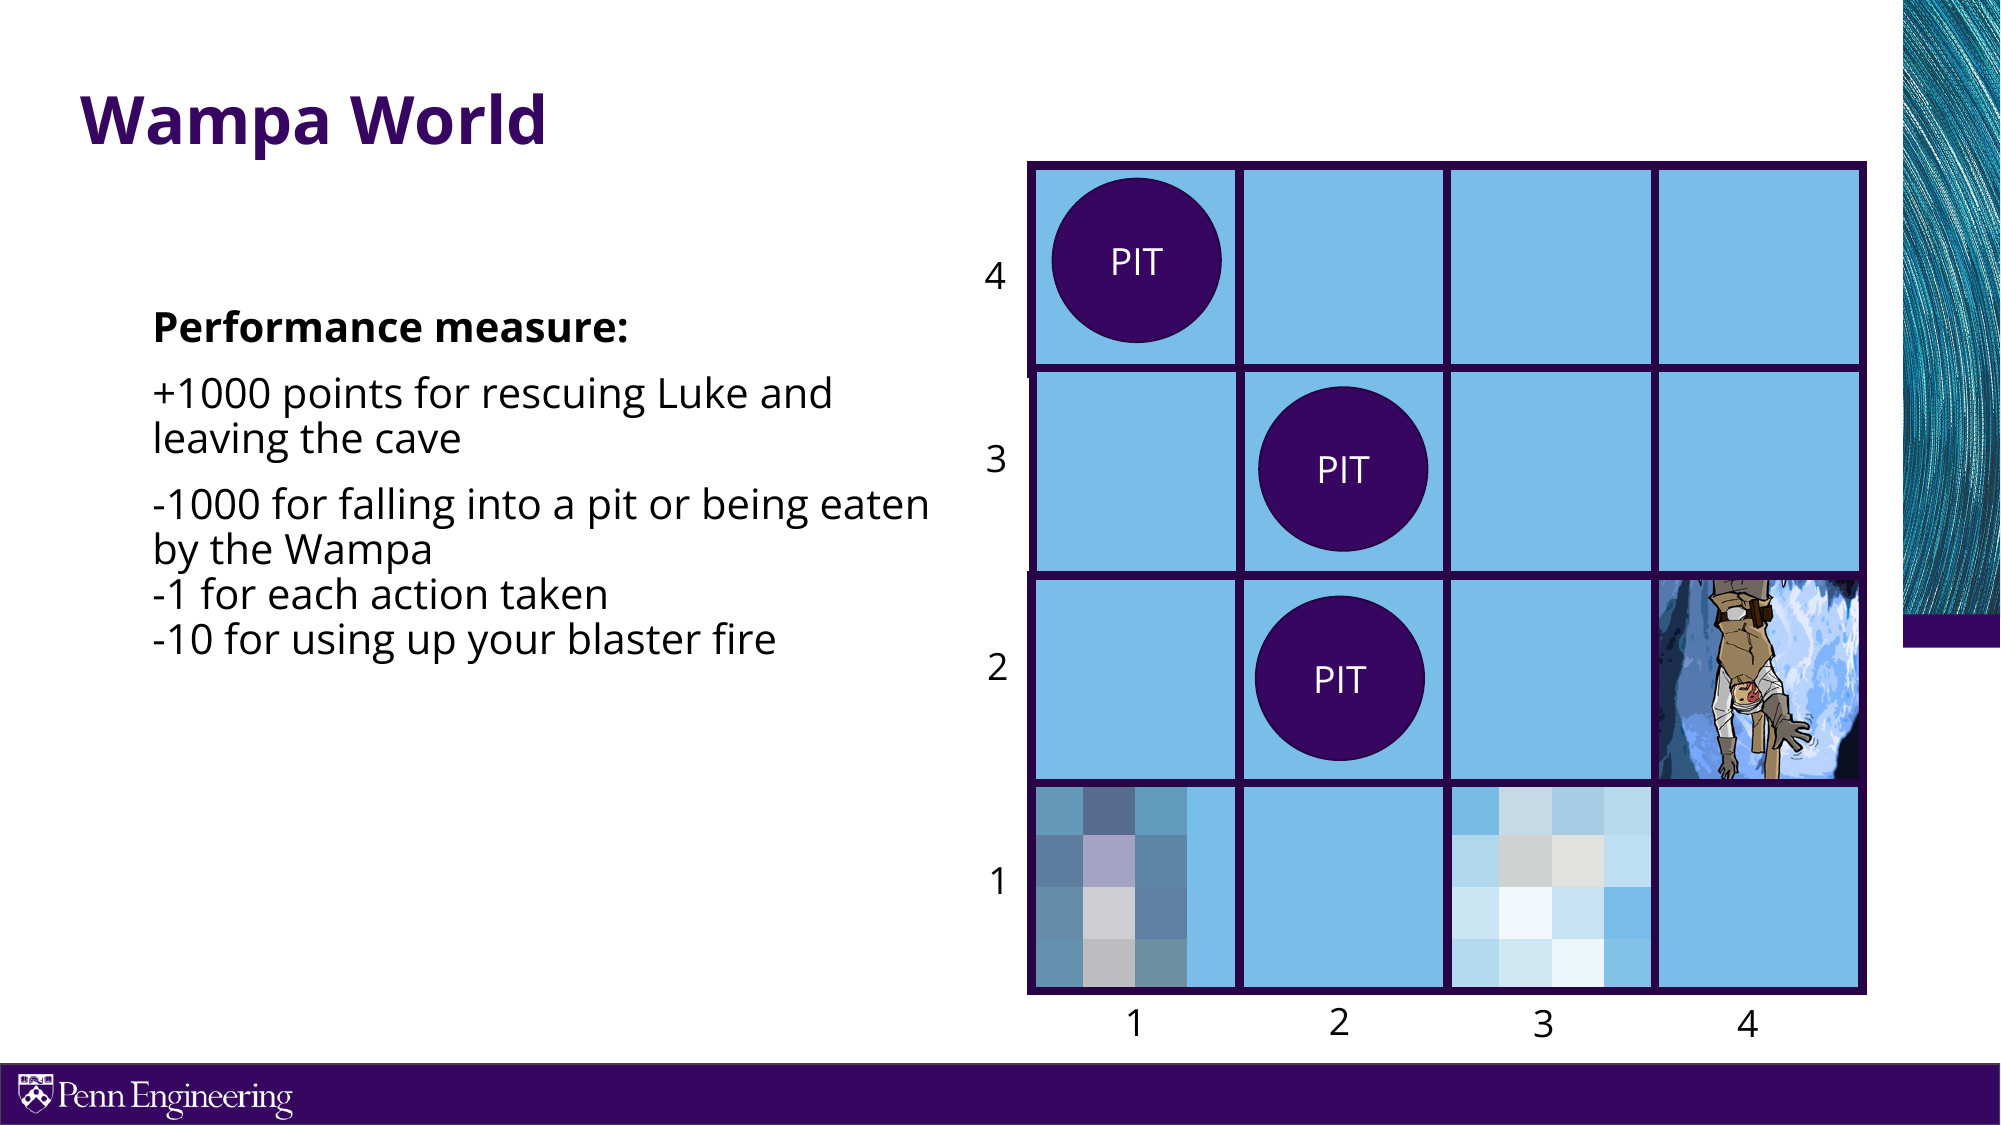

# Wampa World

PIT
4
Performance measure:
+1000 points for rescuing Luke and leaving the cave
-1000 for falling into a pit or being eaten by the Wampa
-1 for each action taken
-10 for using up your blaster fire

PIT
3
PIT
2
1
2
1
4
3